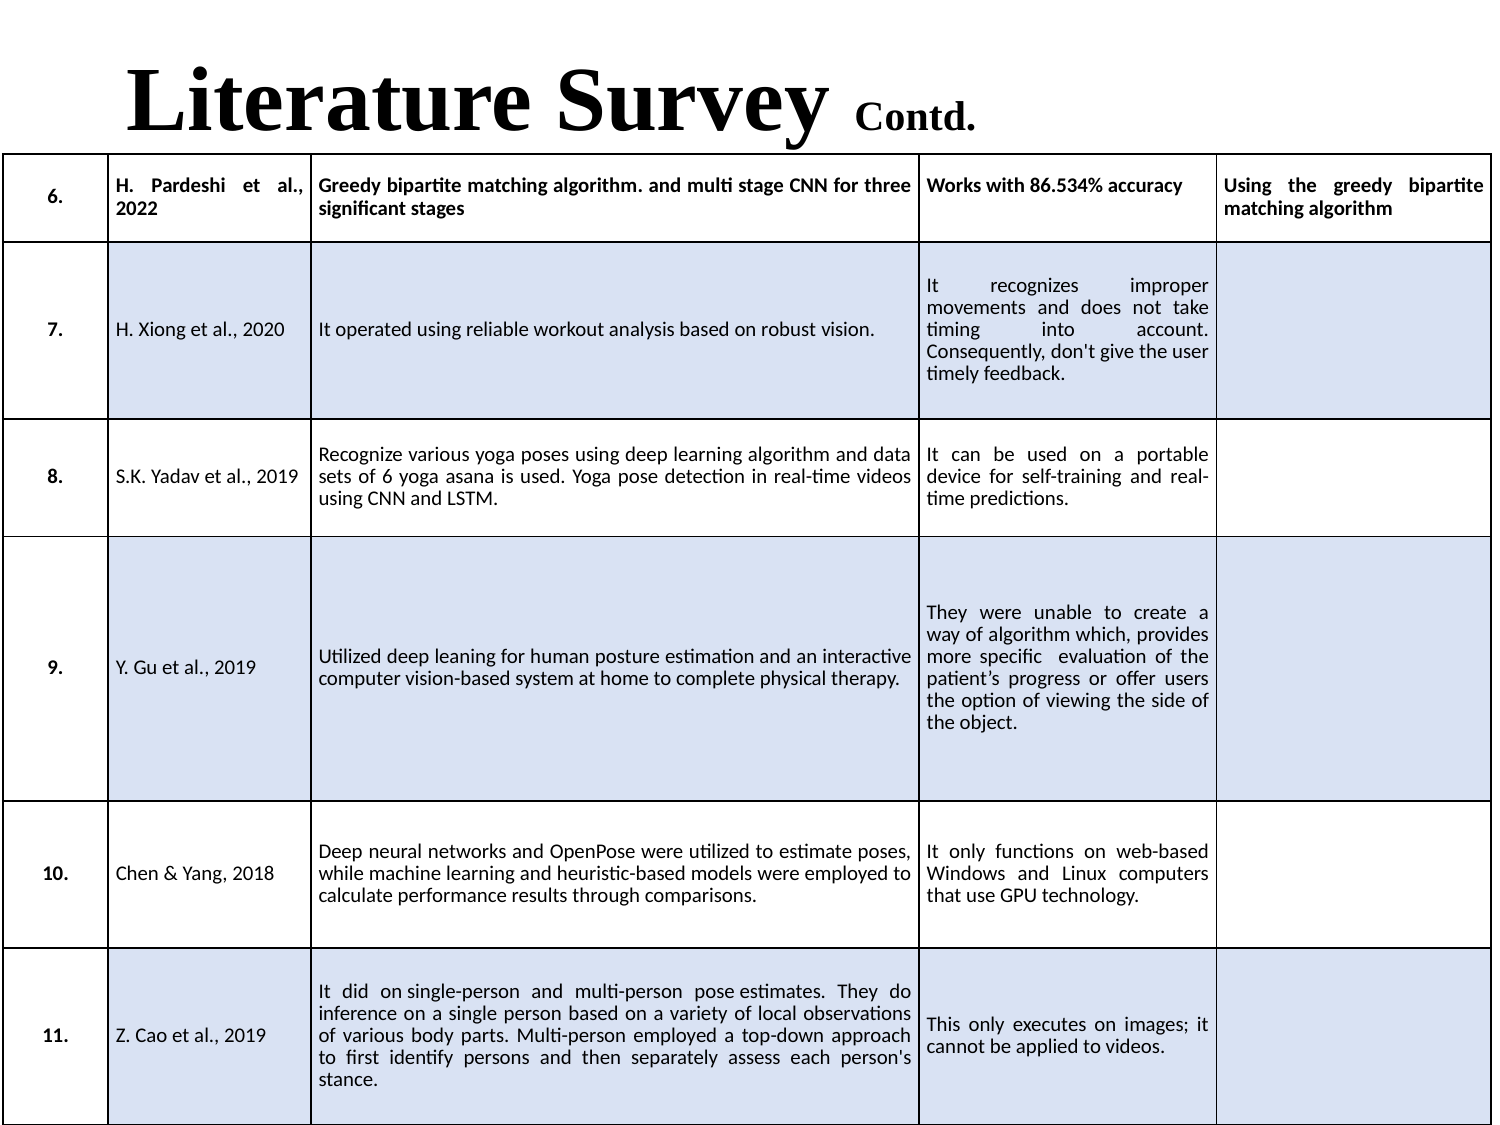

# Literature Survey Contd.
| 6. | H. Pardeshi et al., 2022 | Greedy bipartite matching algorithm. and multi stage CNN for three significant stages | Works with 86.534% accuracy | Using the greedy bipartite matching algorithm |
| --- | --- | --- | --- | --- |
| 7. | H. Xiong et al., 2020 | It operated using reliable workout analysis based on robust vision. | It recognizes improper movements and does not take timing into account. Consequently, don't give the user timely feedback. |  |
| 8. | S.K. Yadav et al., 2019 | Recognize various yoga poses using deep learning algorithm and data sets of 6 yoga asana is used. Yoga pose detection in real-time videos using CNN and LSTM. | It can be used on a portable device for self-training and real-time predictions. |  |
| 9. | Y. Gu et al., 2019 | Utilized deep leaning for human posture estimation and an interactive computer vision-based system at home to complete physical therapy. | They were unable to create a way of algorithm which, provides more specific evaluation of the patient’s progress or offer users the option of viewing the side of the object. |  |
| 10. | Chen & Yang, 2018 | Deep neural networks and OpenPose were utilized to estimate poses, while machine learning and heuristic-based models were employed to calculate performance results through comparisons. | It only functions on web-based Windows and Linux computers that use GPU technology. |  |
| 11. | Z. Cao et al., 2019 | It did on single-person and multi-person pose estimates. They do inference on a single person based on a variety of local observations of various body parts. Multi-person employed a top-down approach to first identify persons and then separately assess each person's stance. | This only executes on images; it cannot be applied to videos. |  |